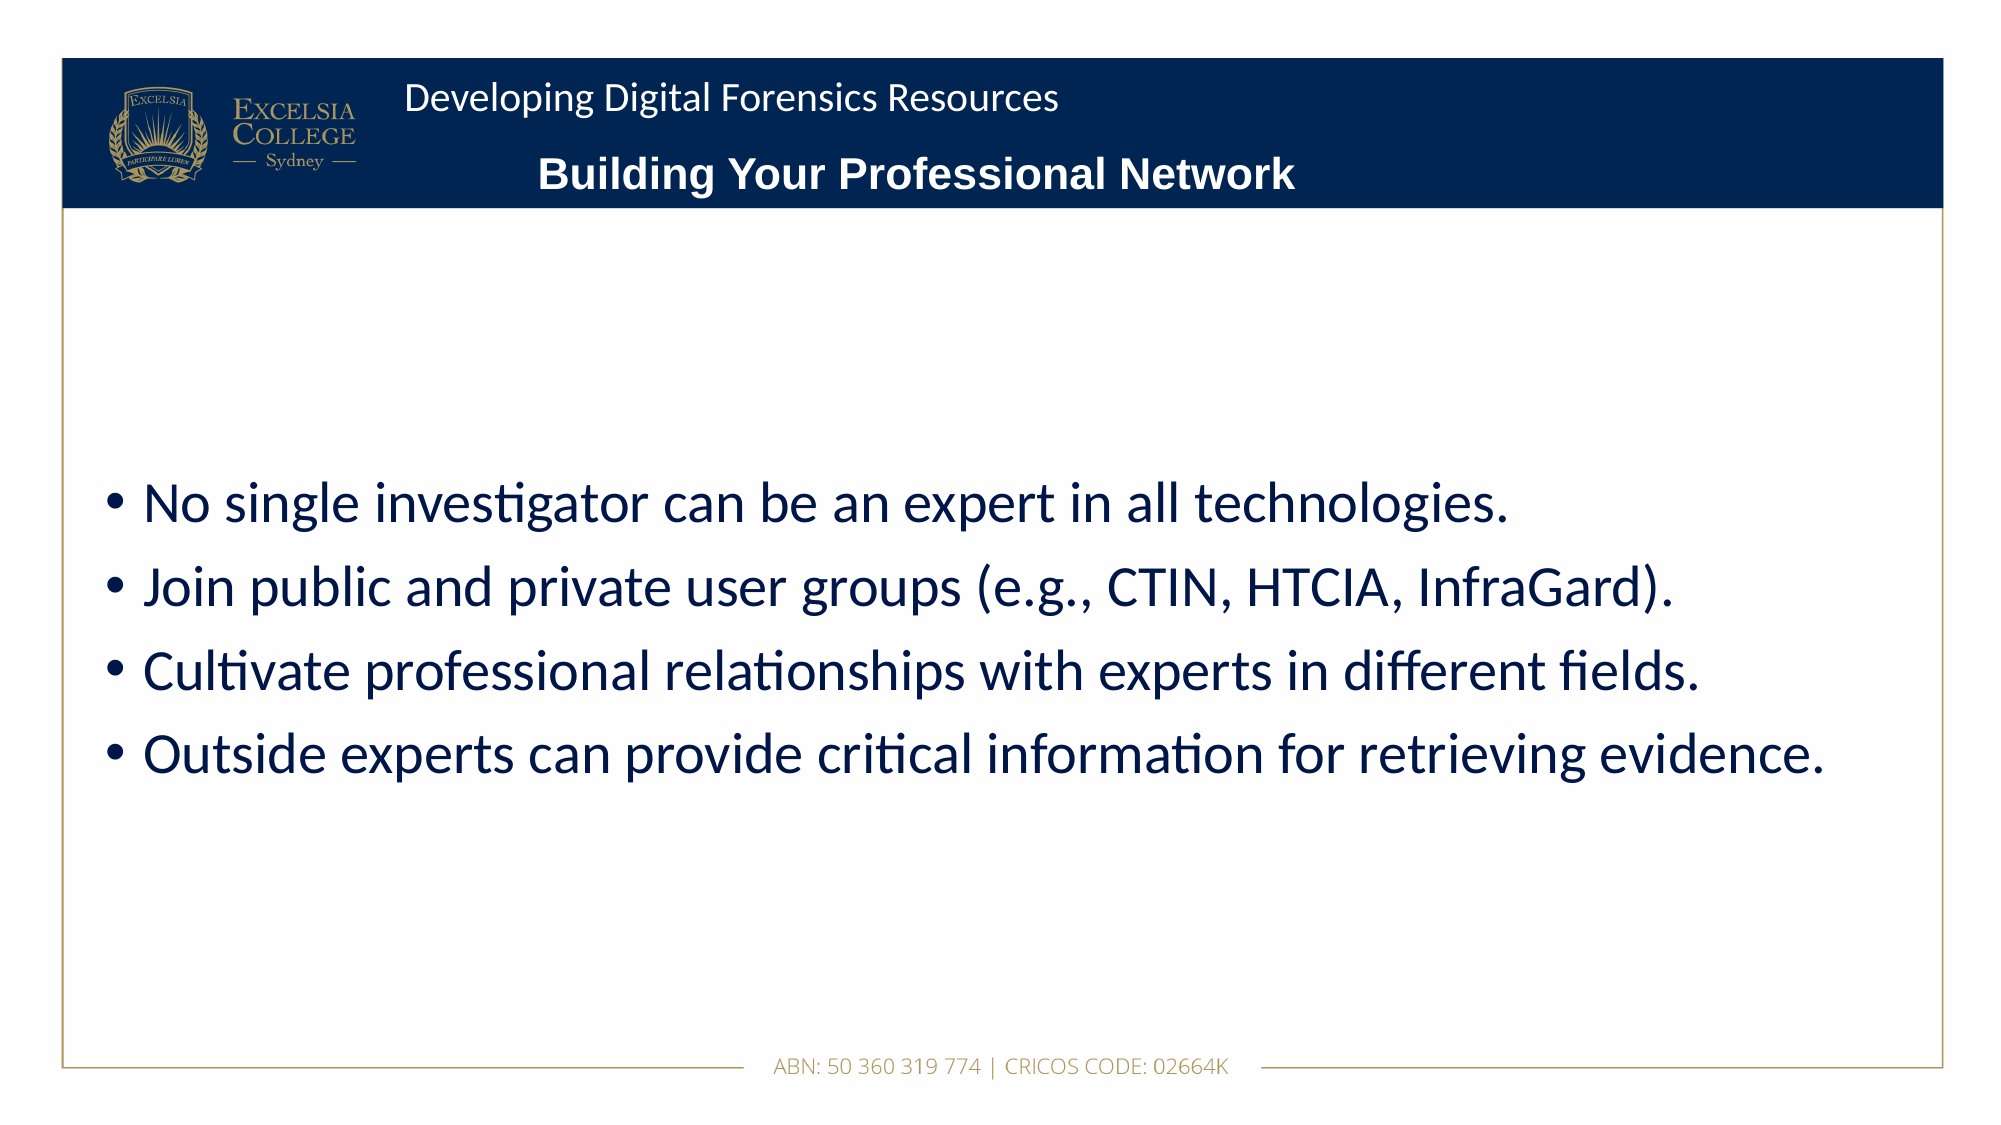

# Developing Digital Forensics Resources
Building Your Professional Network
No single investigator can be an expert in all technologies.
Join public and private user groups (e.g., CTIN, HTCIA, InfraGard).
Cultivate professional relationships with experts in different fields.
Outside experts can provide critical information for retrieving evidence.